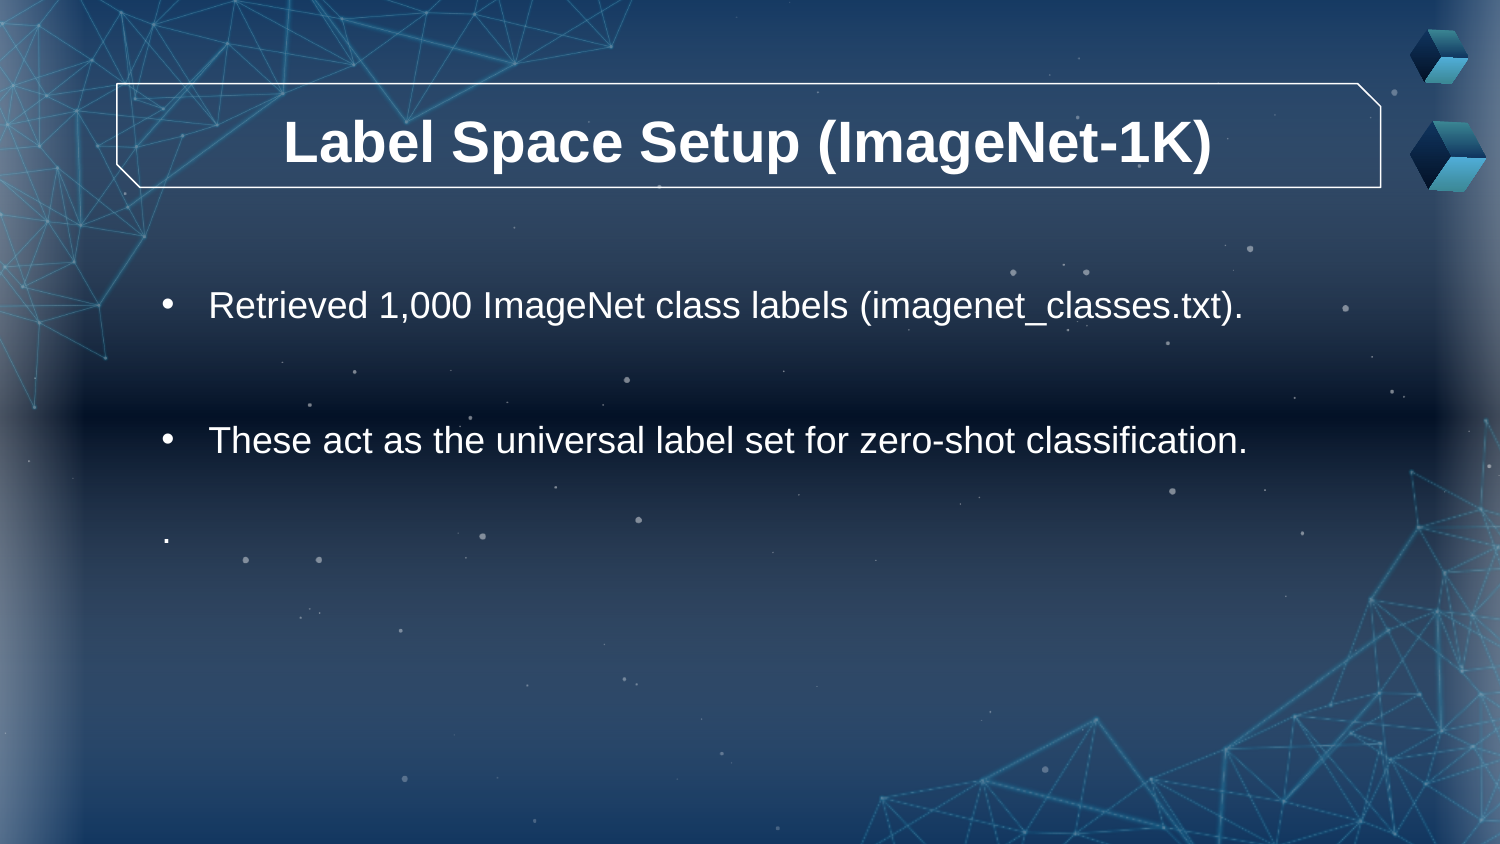

# Label Space Setup (ImageNet-1K)
Retrieved 1,000 ImageNet class labels (imagenet_classes.txt).

These act as the universal label set for zero-shot classification.

.